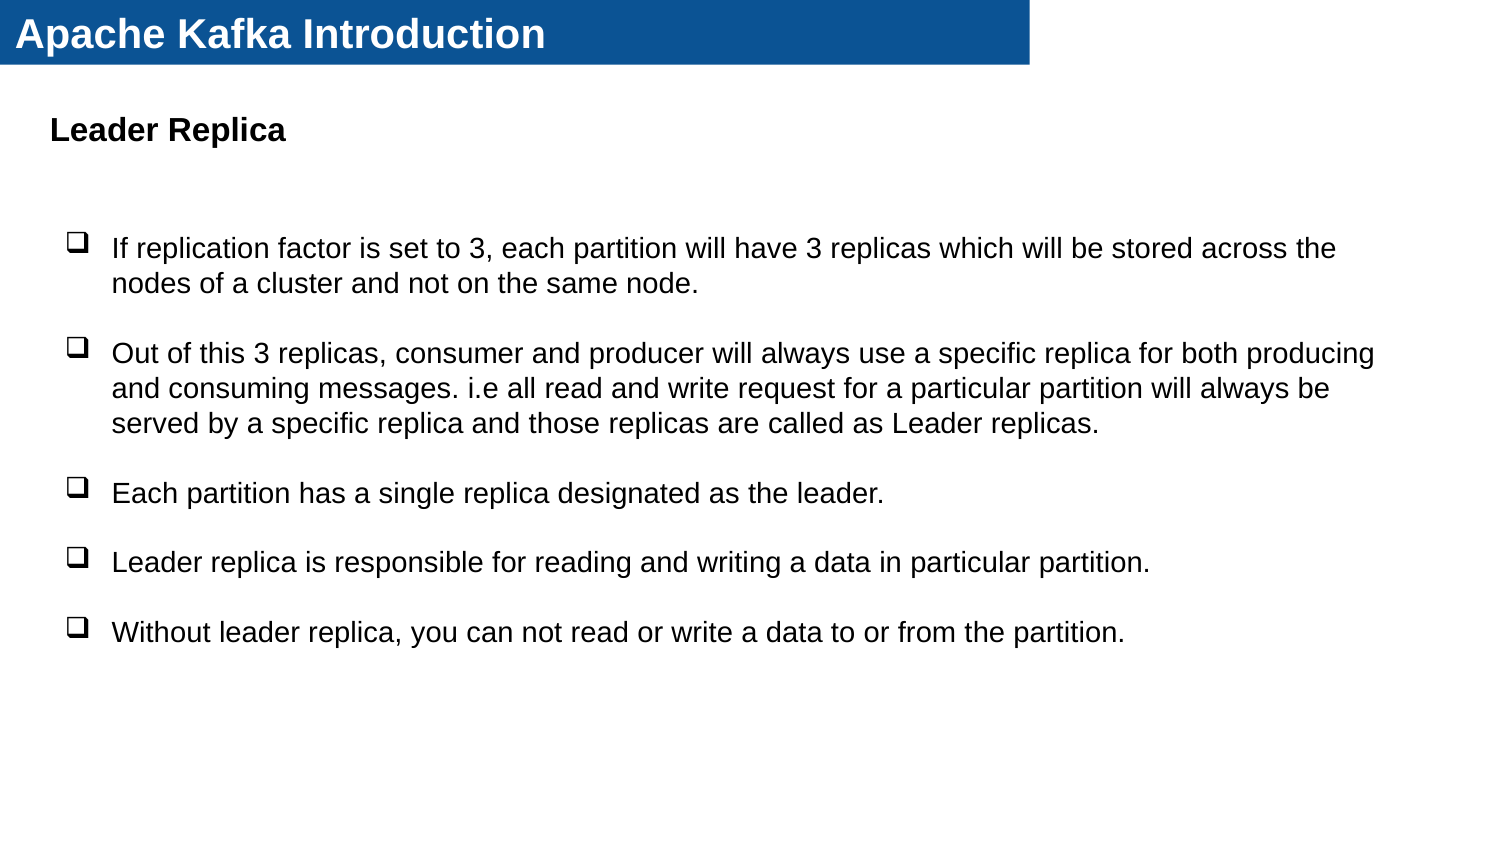

Apache Kafka Introduction

Leader Replica
If replication factor is set to 3, each partition will have 3 replicas which will be stored across the nodes of a cluster and not on the same node.

Out of this 3 replicas, consumer and producer will always use a specific replica for both producing and consuming messages. i.e all read and write request for a particular partition will always be served by a specific replica and those replicas are called as Leader replicas.

Each partition has a single replica designated as the leader.

Leader replica is responsible for reading and writing a data in particular partition.

Without leader replica, you can not read or write a data to or from the partition.